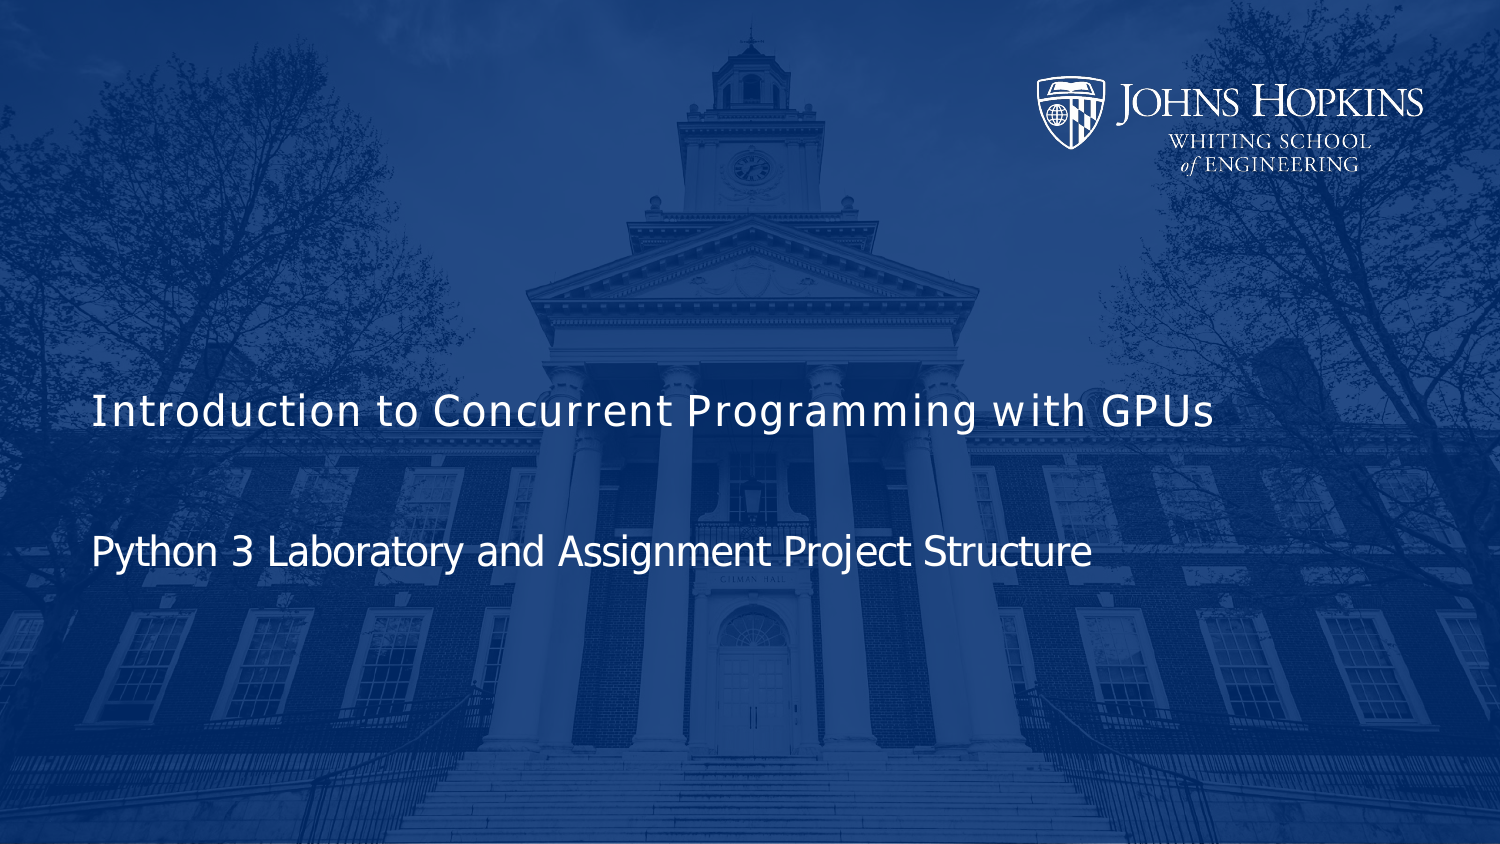

# Introduction to Concurrent Programming with GPUs
Python 3 Laboratory and Assignment Project Structure